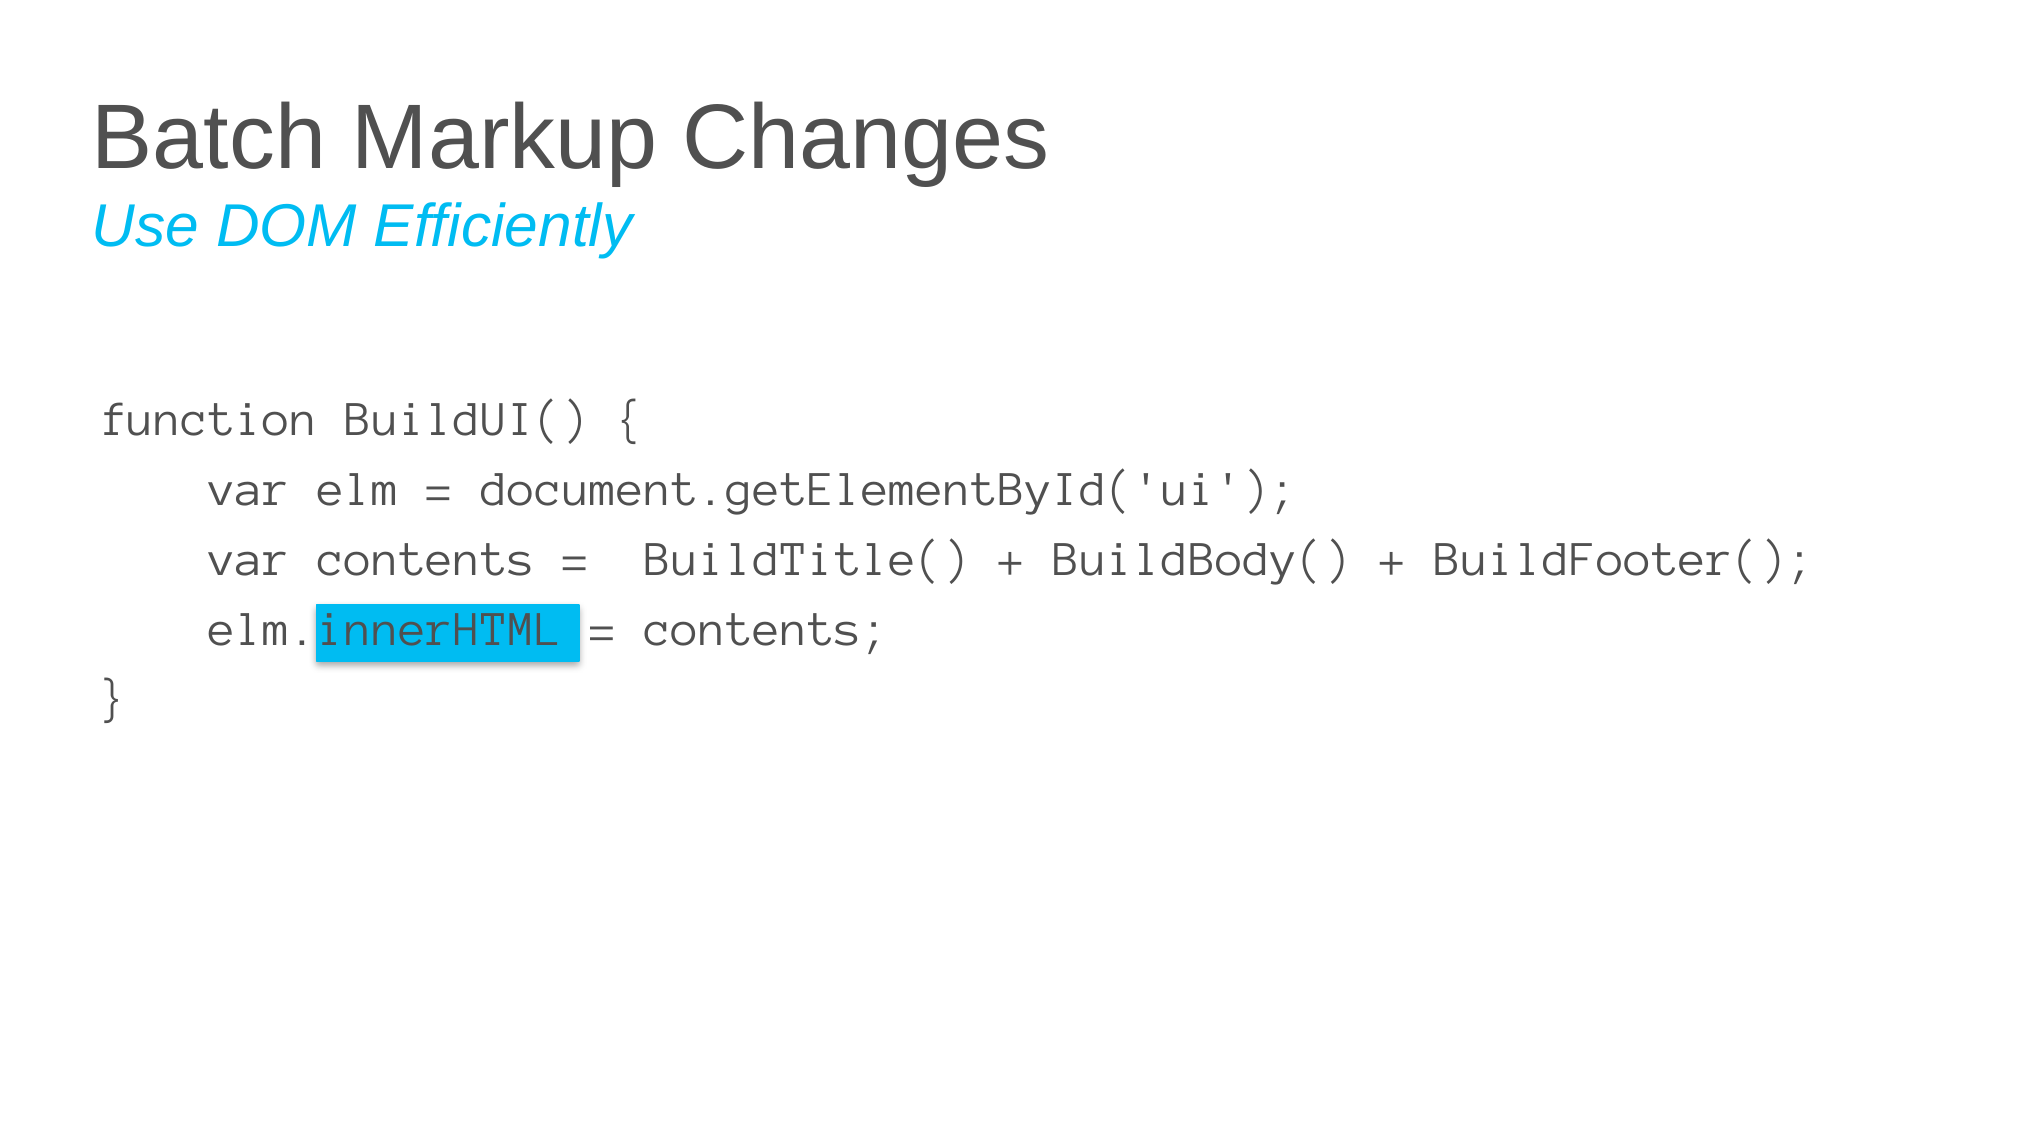

Batch Markup Changes
Use DOM Efficiently
function BuildUI() {
    var elm = document.getElementById('ui');
    var contents =  BuildTitle() + BuildBody() + BuildFooter();
    elm.innerHTML = contents;
}